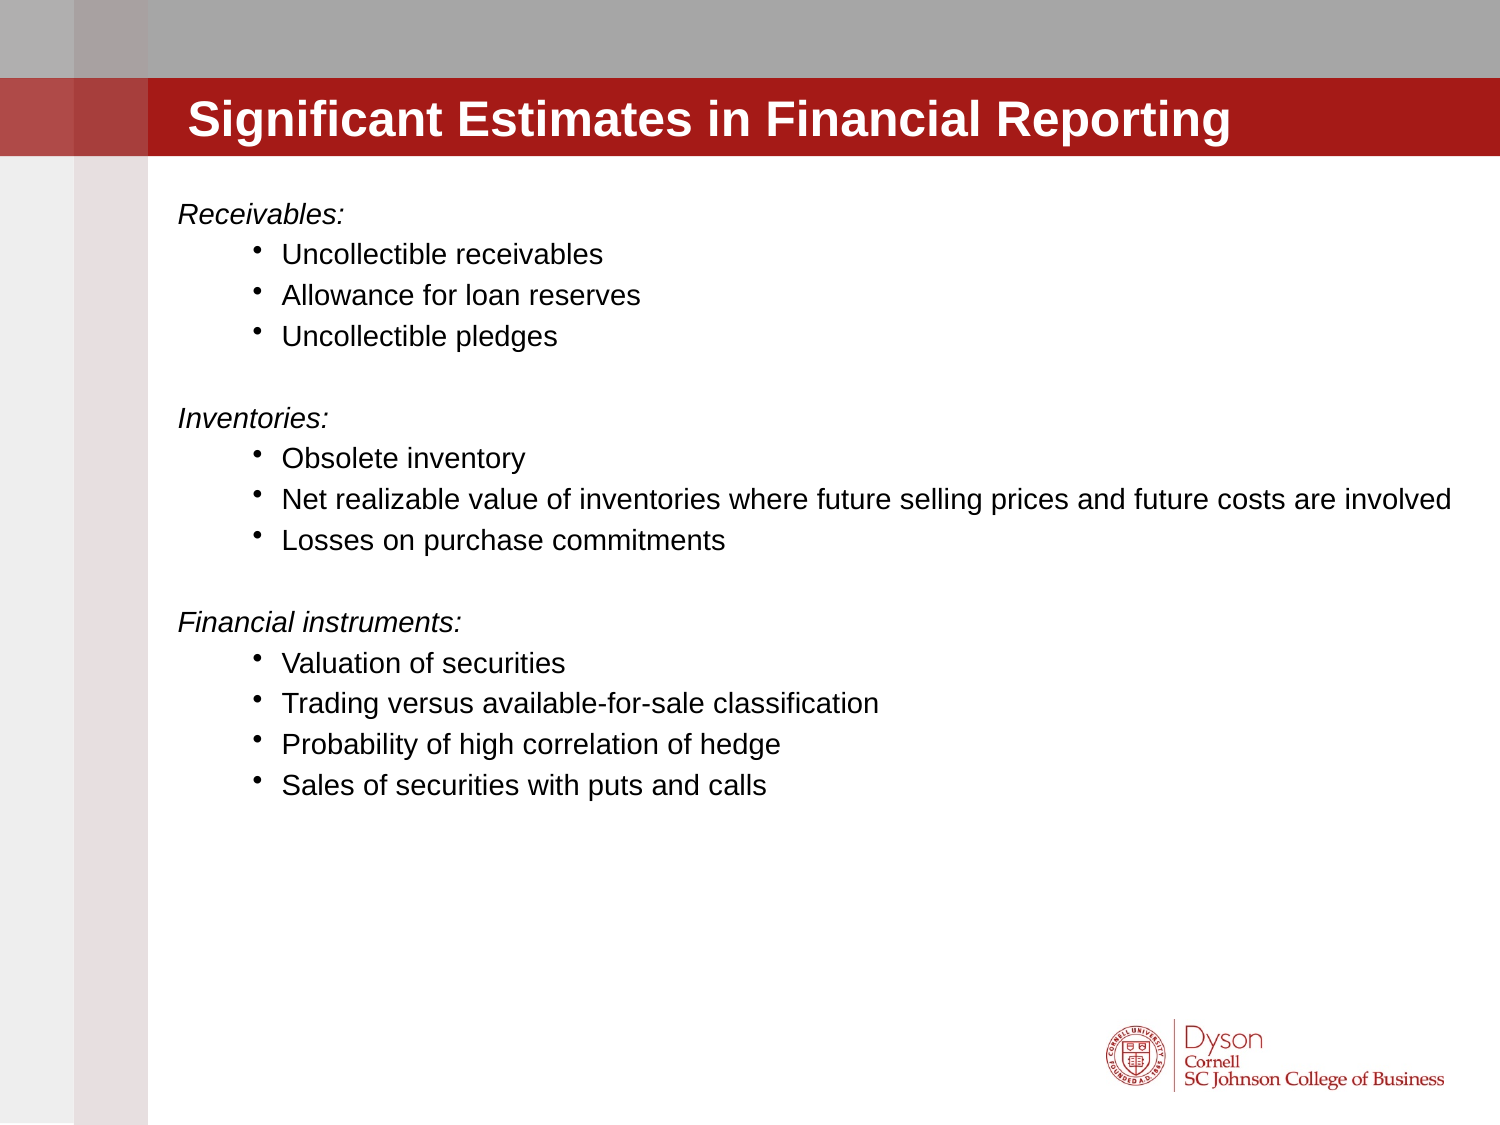

Significant Estimates in Financial Reporting
Receivables:
Uncollectible receivables
Allowance for loan reserves
Uncollectible pledges

Inventories:
Obsolete inventory
Net realizable value of inventories where future selling prices and future costs are involved
Losses on purchase commitments

Financial instruments:
Valuation of securities
Trading versus available-for-sale classification
Probability of high correlation of hedge
Sales of securities with puts and calls